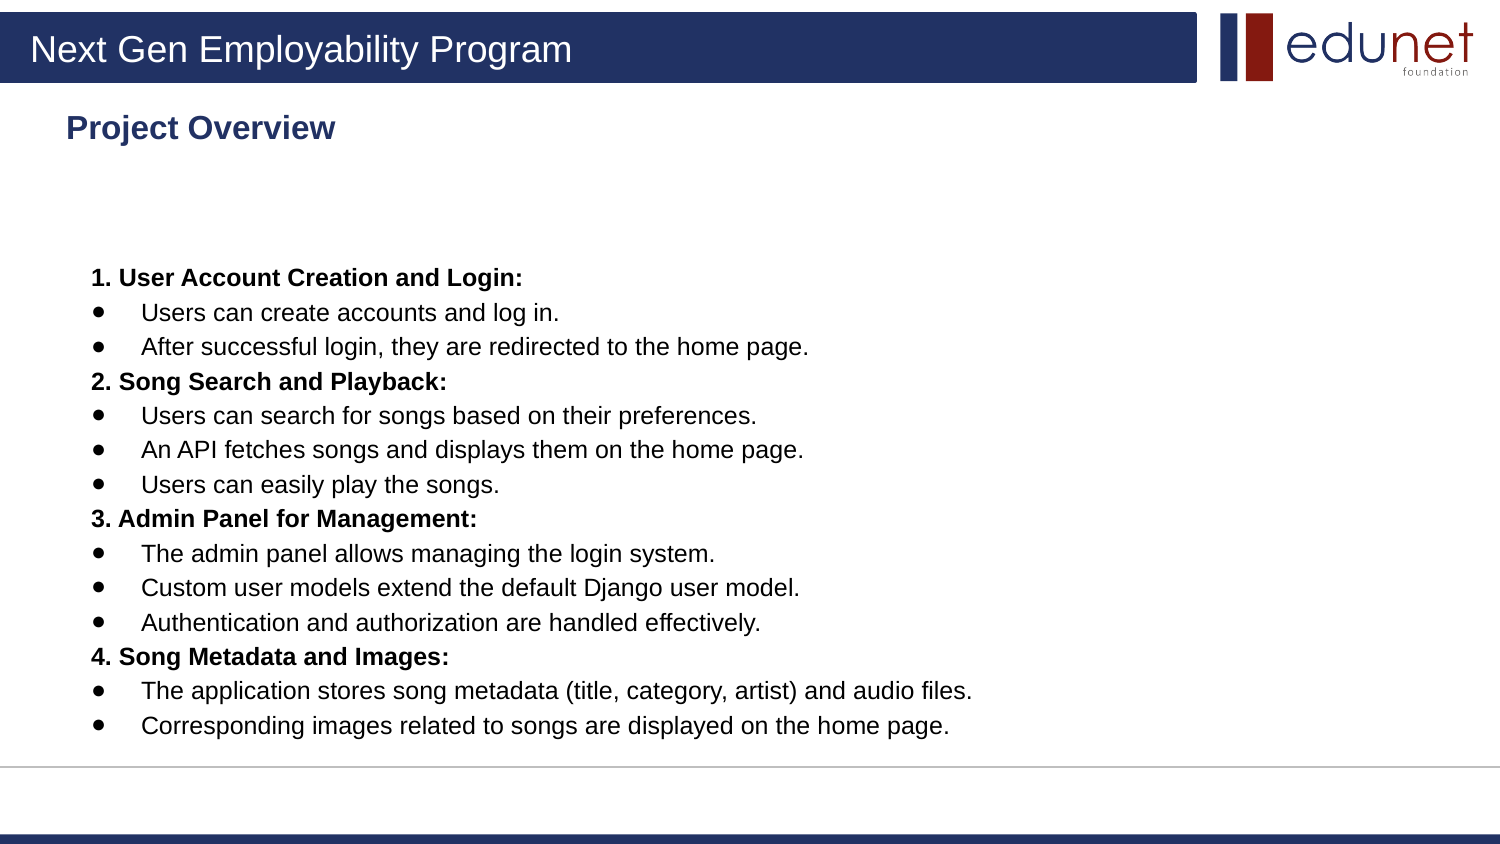

# Project Overview
1. User Account Creation and Login:
Users can create accounts and log in.
After successful login, they are redirected to the home page.
2. Song Search and Playback:
Users can search for songs based on their preferences.
An API fetches songs and displays them on the home page.
Users can easily play the songs.
3. Admin Panel for Management:
The admin panel allows managing the login system.
Custom user models extend the default Django user model.
Authentication and authorization are handled effectively.
4. Song Metadata and Images:
The application stores song metadata (title, category, artist) and audio files.
Corresponding images related to songs are displayed on the home page.